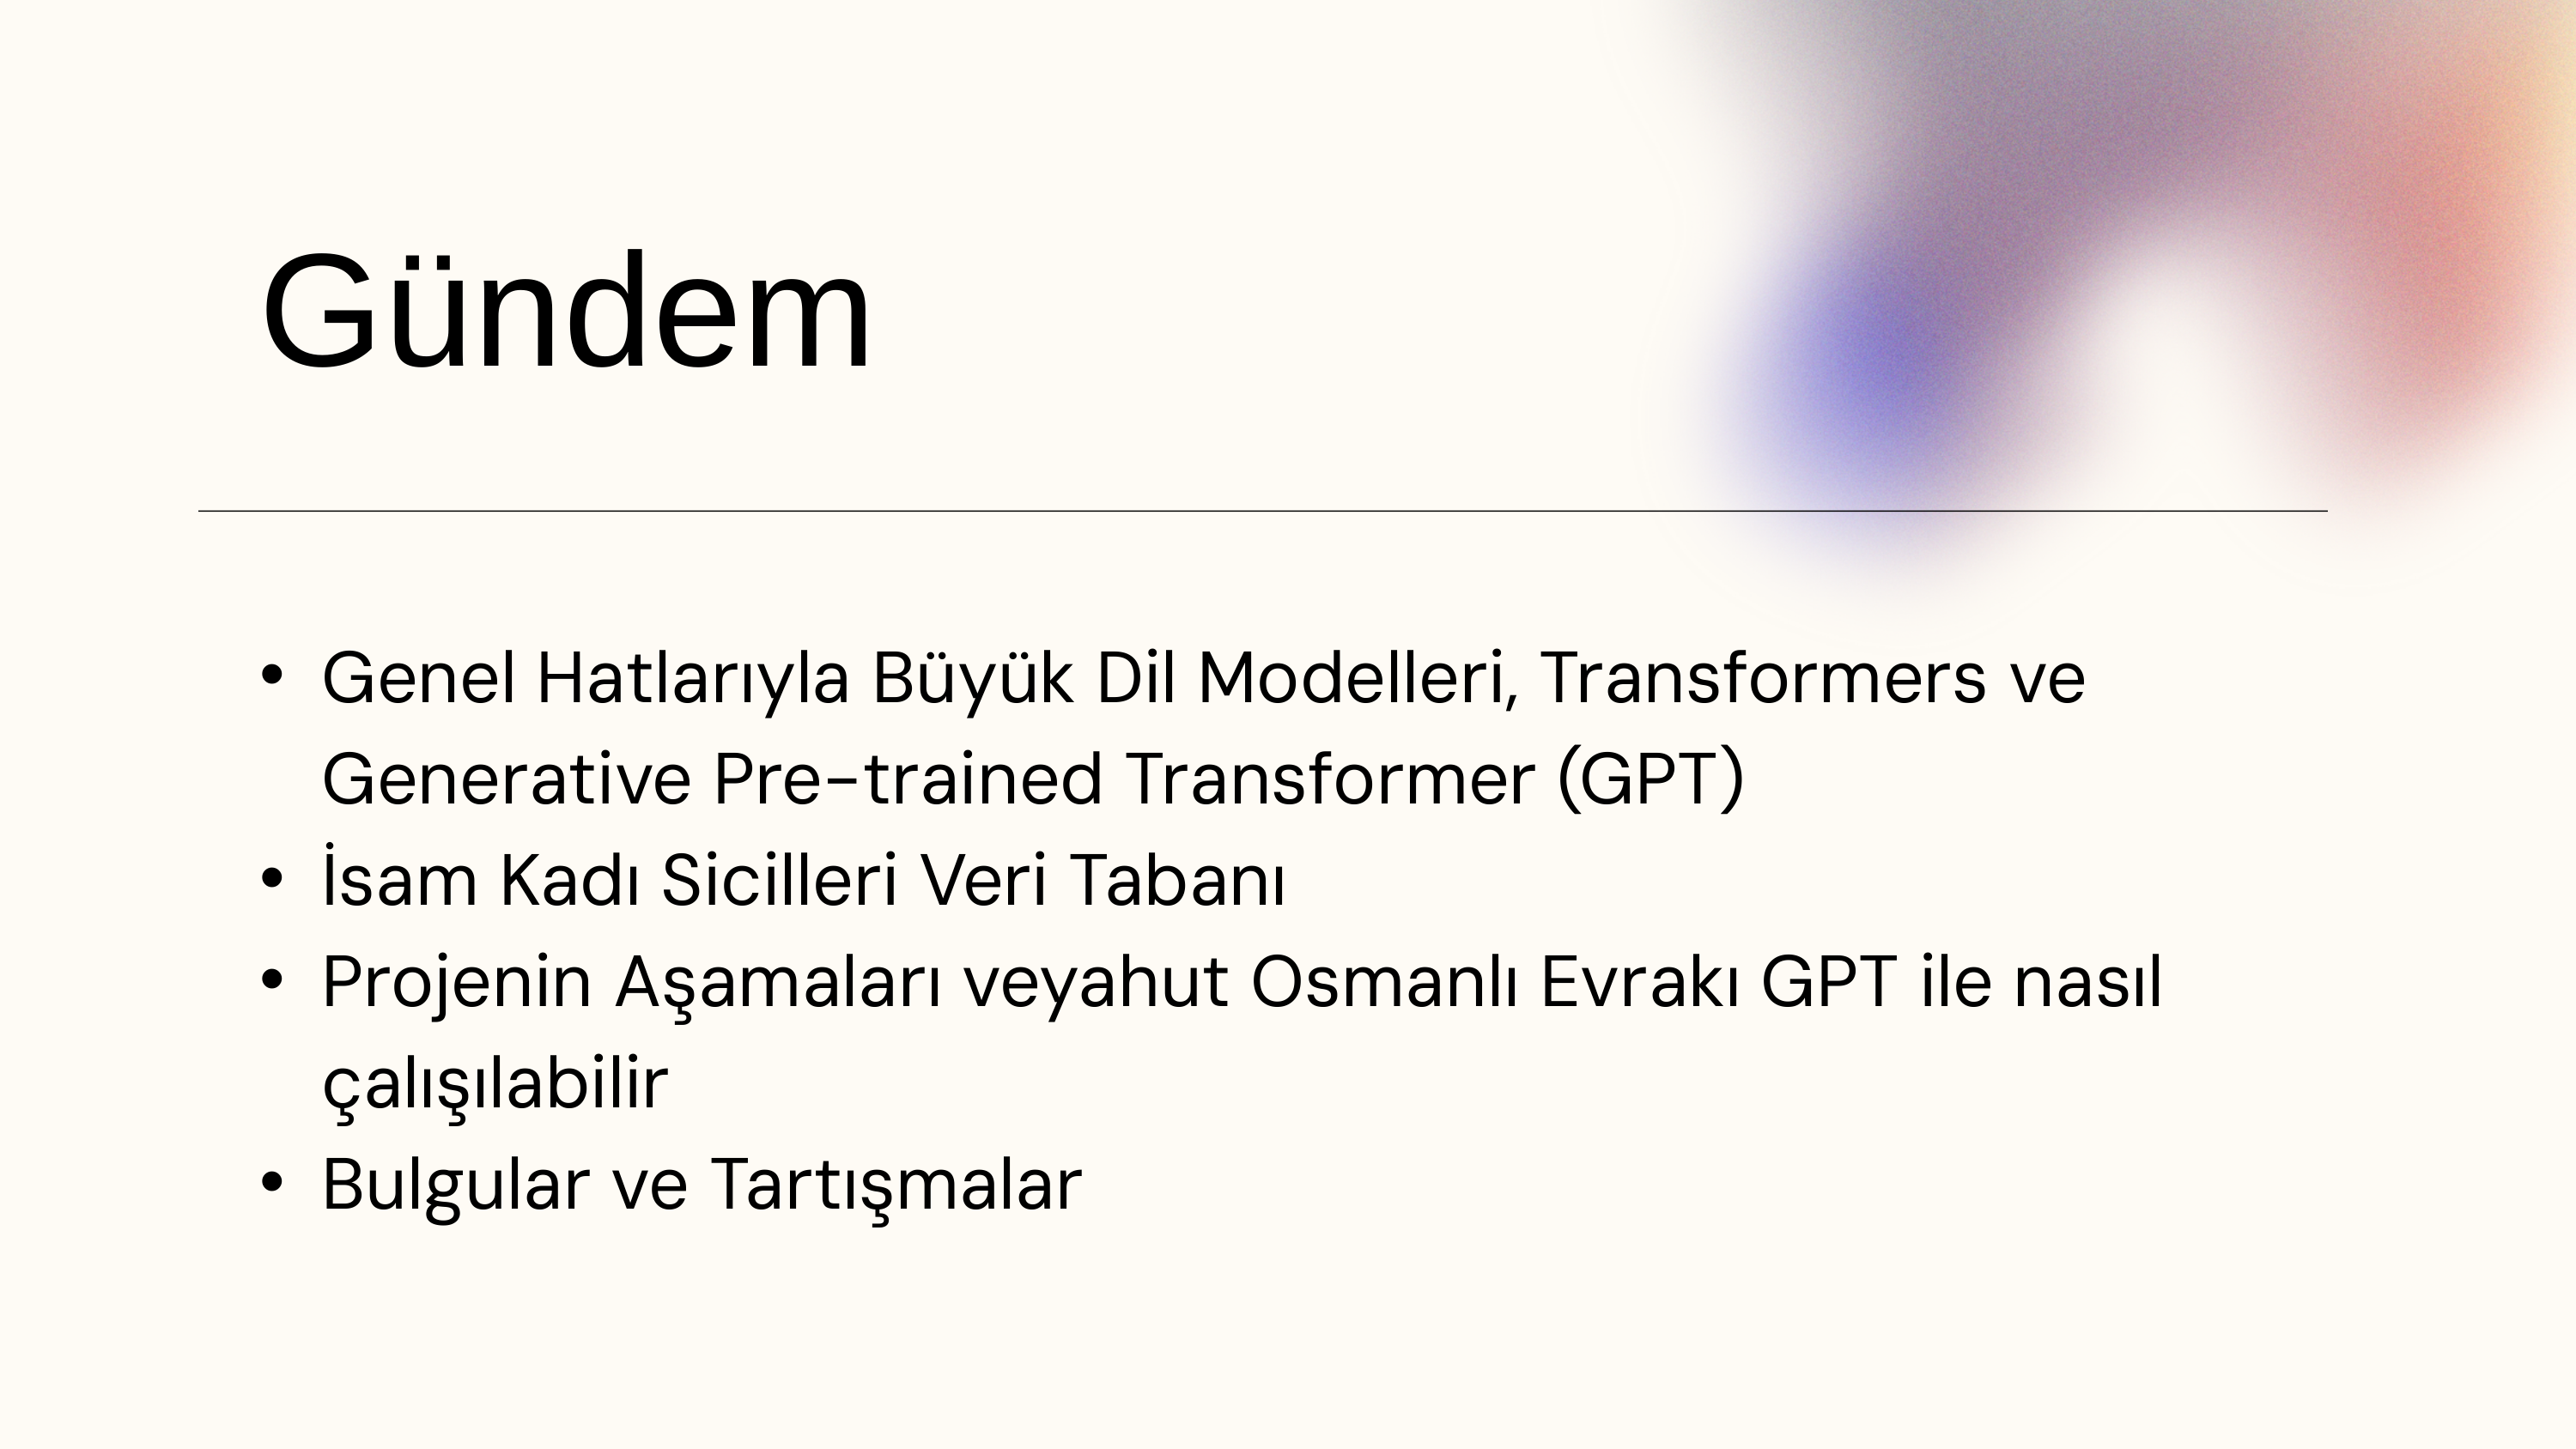

Gündem

Genel Hatlarıyla Büyük Dil Modelleri, Transformers ve Generative Pre-trained Transformer (GPT)
İsam Kadı Sicilleri Veri Tabanı
Projenin Aşamaları veyahut Osmanlı Evrakı GPT ile nasıl çalışılabilir
Bulgular ve Tartışmalar